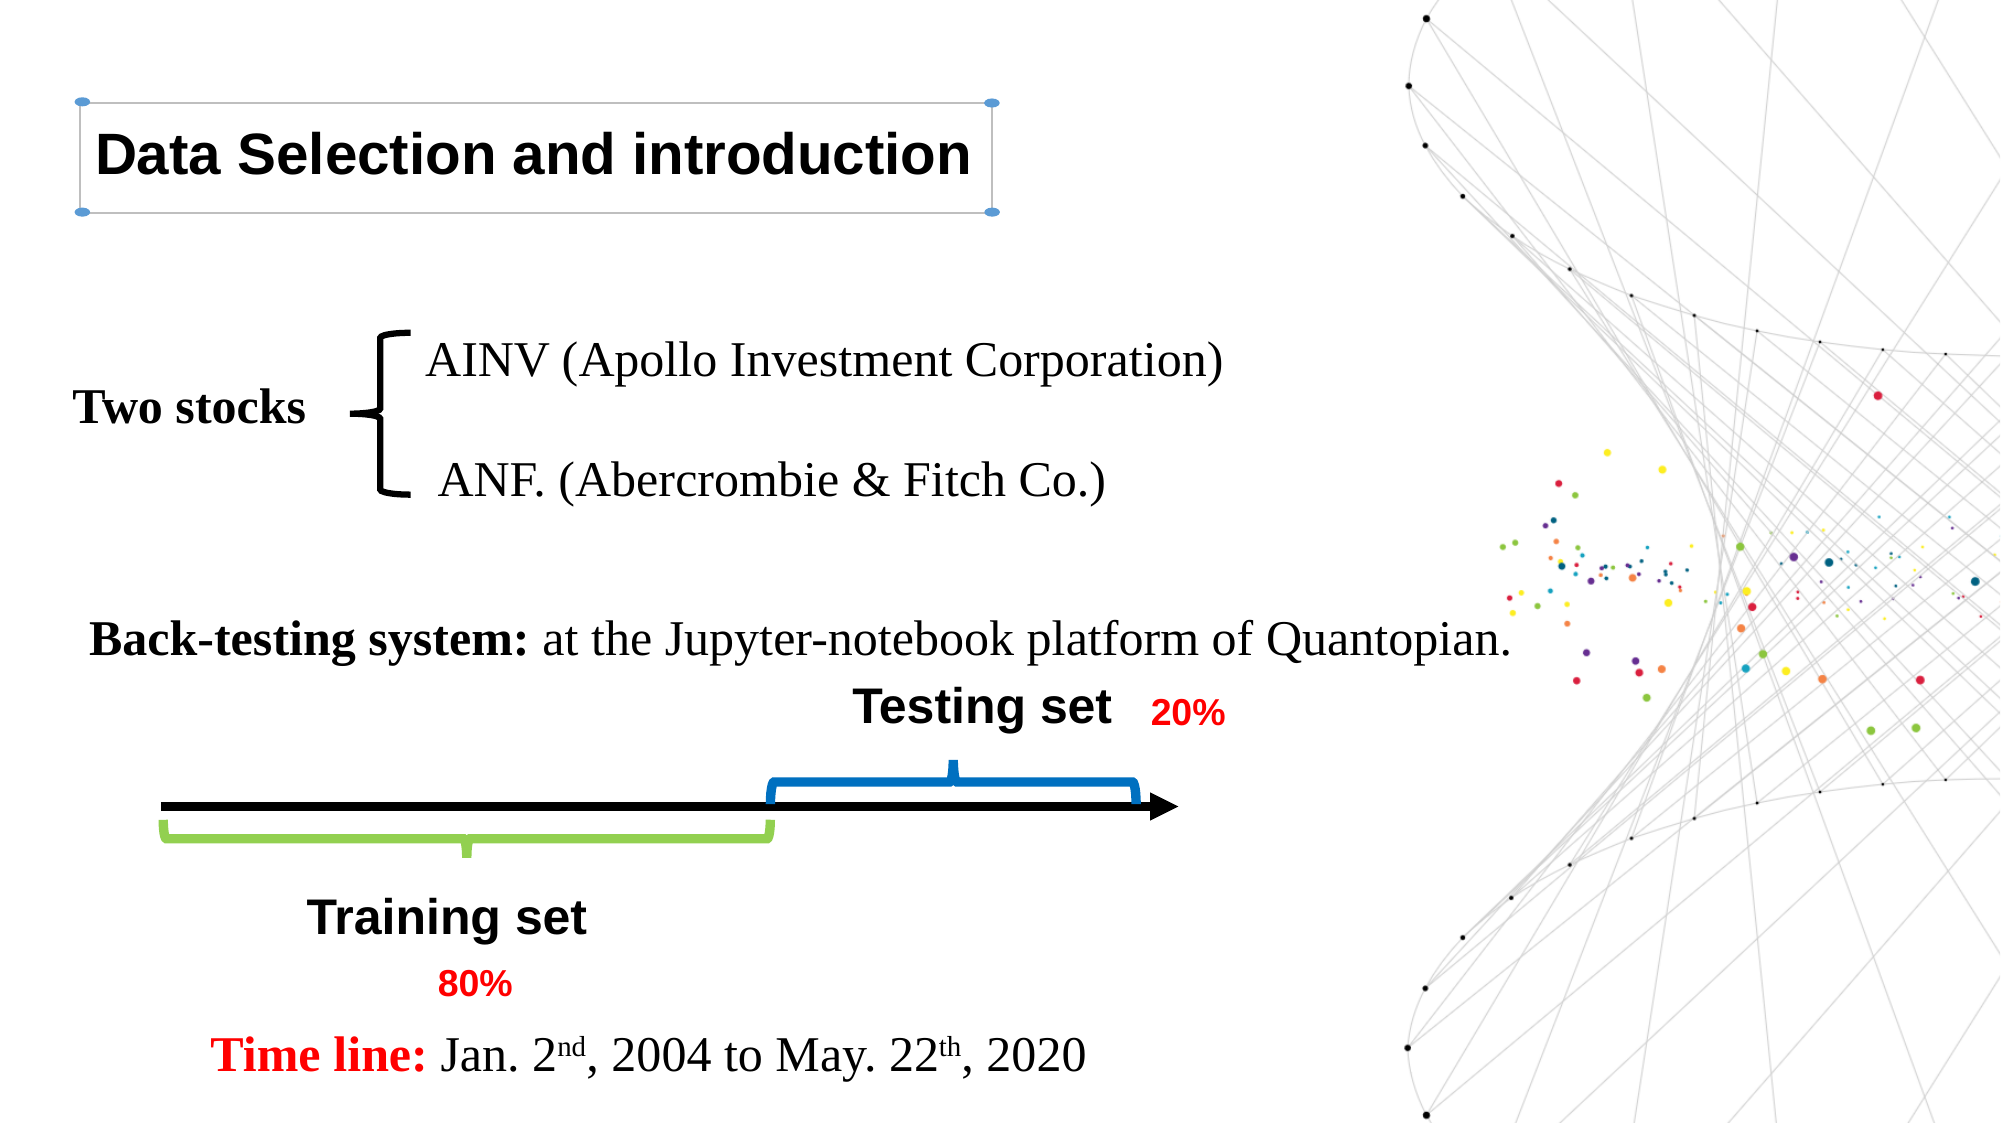

Data Selection and introduction
AINV (Apollo Investment Corporation)

 ANF. (Abercrombie & Fitch Co.)

Two stocks

Back-testing system: at the Jupyter-notebook platform of Quantopian.

Testing set
20%
Training set
80%
Time line: Jan. 2nd, 2004 to May. 22th, 2020